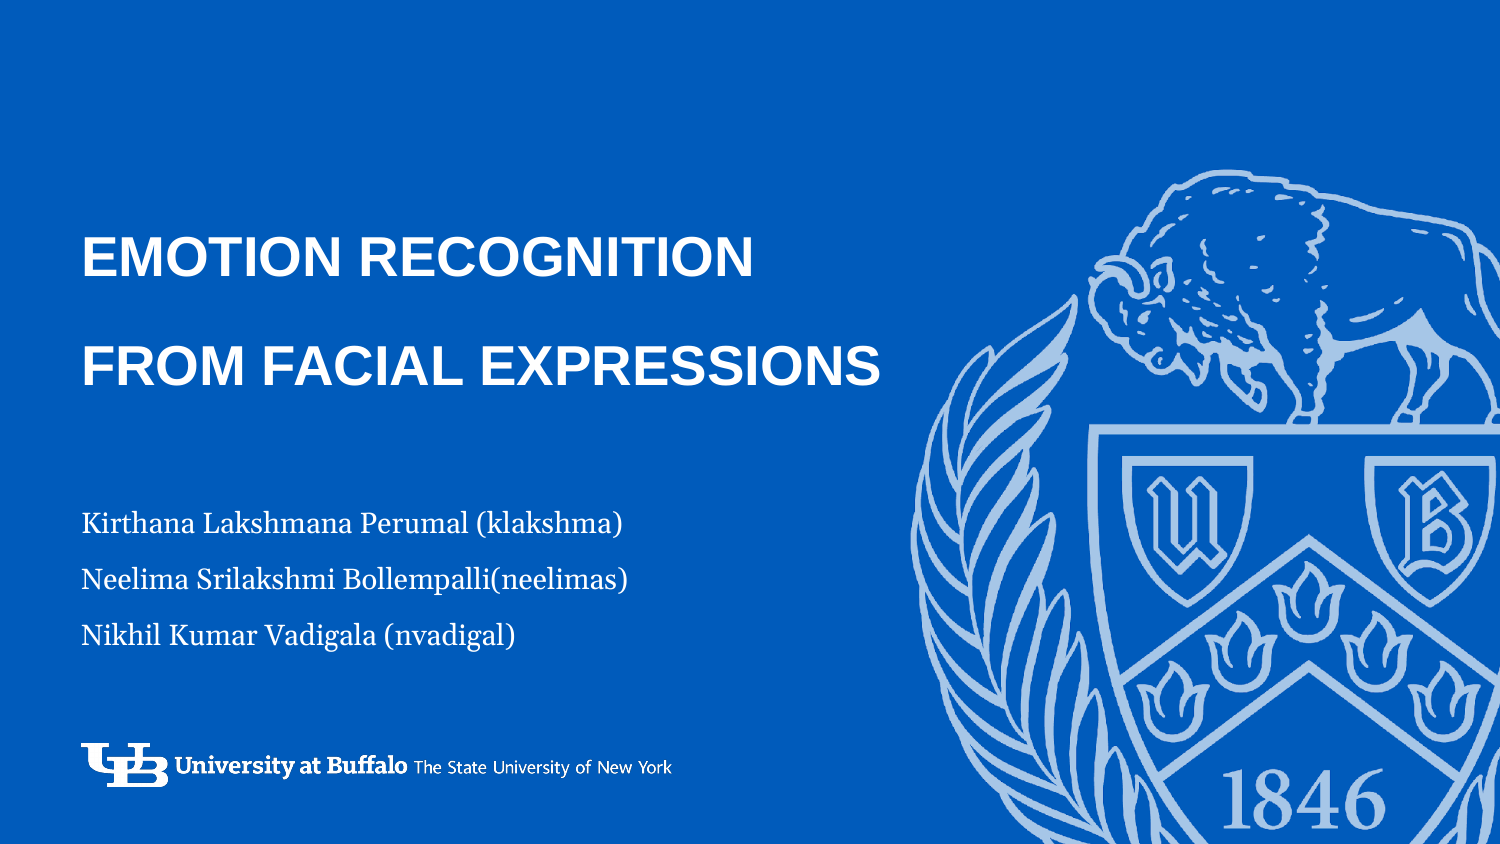

# EMOTION RECOGNITION FROM FACIAL EXPRESSIONS
Kirthana Lakshmana Perumal (klakshma)
Neelima Srilakshmi Bollempalli(neelimas)
Nikhil Kumar Vadigala (nvadigal)